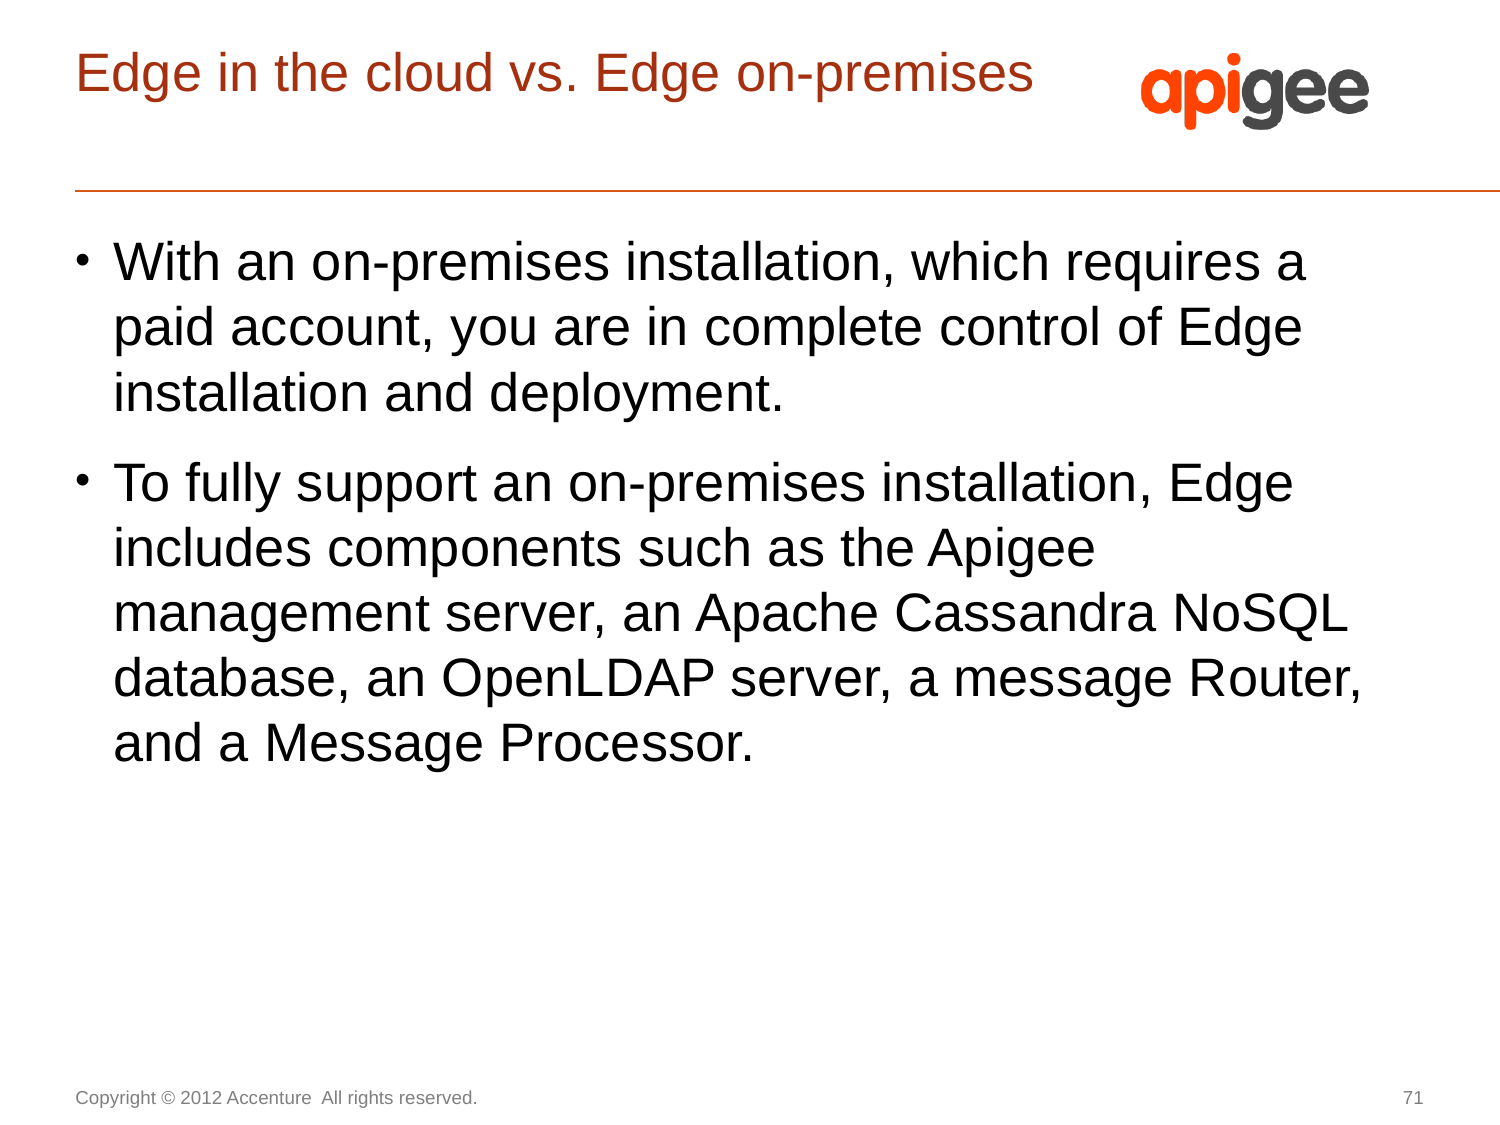

# Edge in the cloud vs. Edge on-premises
With an on-premises installation, which requires a paid account, you are in complete control of Edge installation and deployment.
To fully support an on-premises installation, Edge includes components such as the Apigee management server, an Apache Cassandra NoSQL database, an OpenLDAP server, a message Router, and a Message Processor.